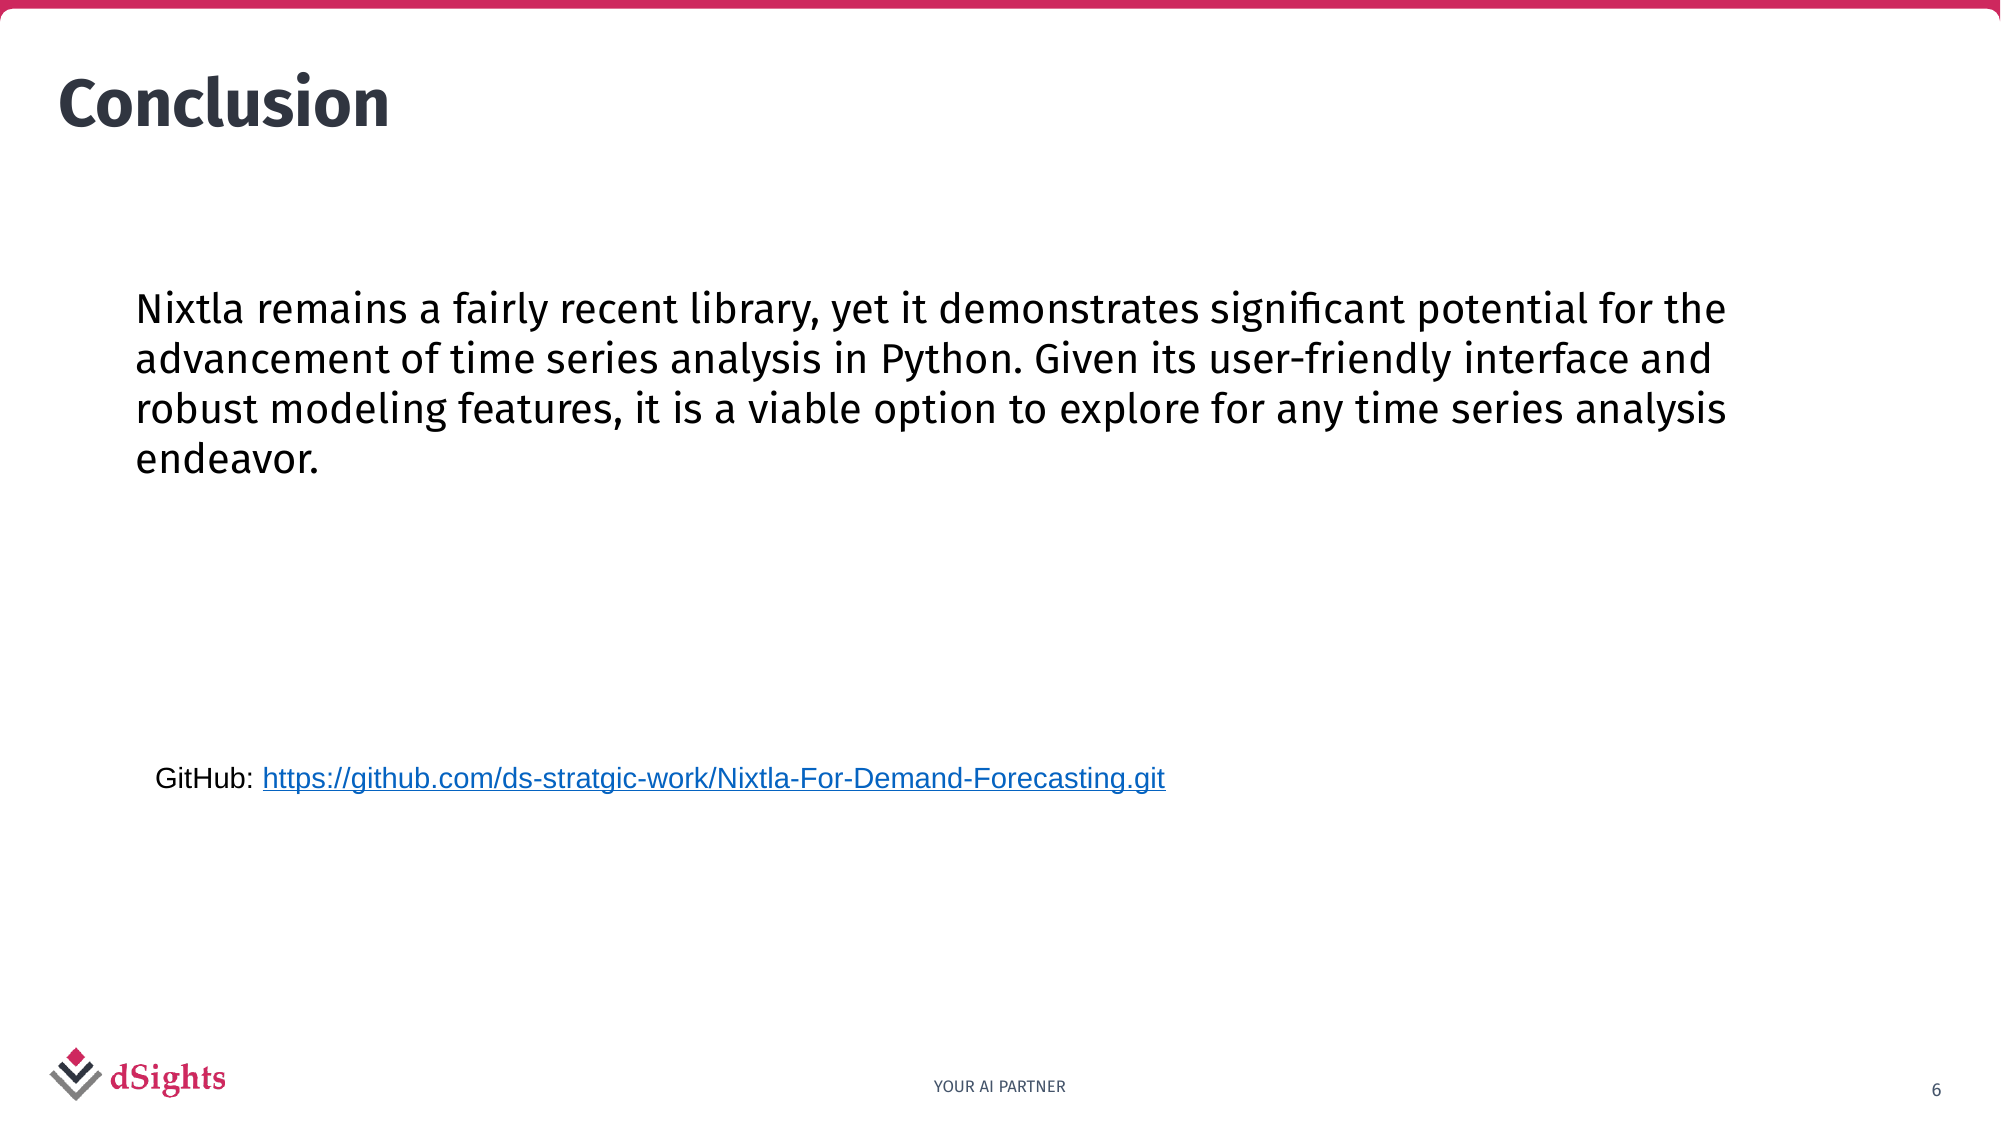

# Conclusion
Nixtla remains a fairly recent library, yet it demonstrates significant potential for the advancement of time series analysis in Python. Given its user-friendly interface and robust modeling features, it is a viable option to explore for any time series analysis endeavor.
GitHub: https://github.com/ds-stratgic-work/Nixtla-For-Demand-Forecasting.git
6